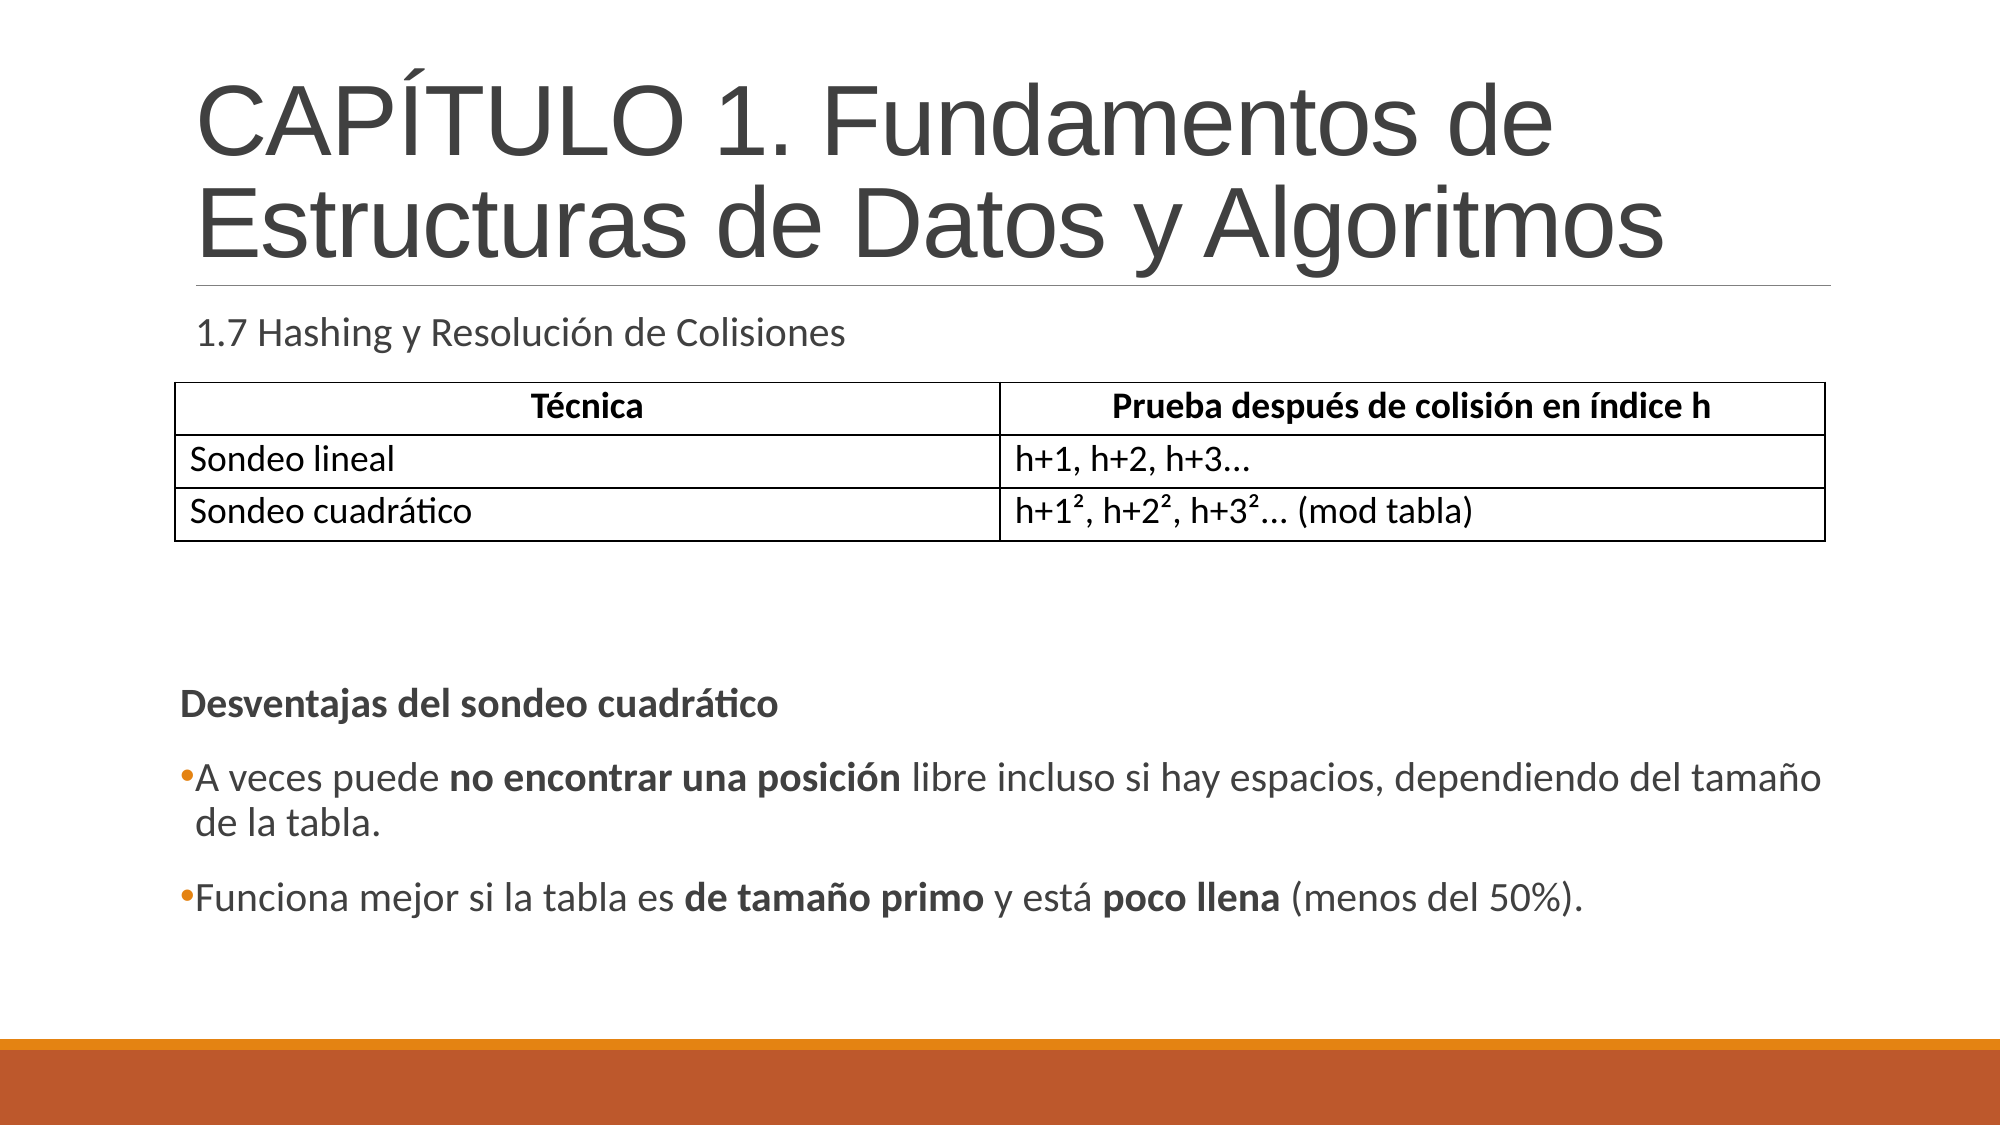

# CAPÍTULO 1. Fundamentos de Estructuras de Datos y Algoritmos
1.7 Hashing y Resolución de Colisiones

Desventajas del sondeo cuadrático
A veces puede no encontrar una posición libre incluso si hay espacios, dependiendo del tamaño de la tabla.
Funciona mejor si la tabla es de tamaño primo y está poco llena (menos del 50%).
| Técnica | Prueba después de colisión en índice h |
| --- | --- |
| Sondeo lineal | h+1, h+2, h+3... |
| Sondeo cuadrático | h+1², h+2², h+3²... (mod tabla) |